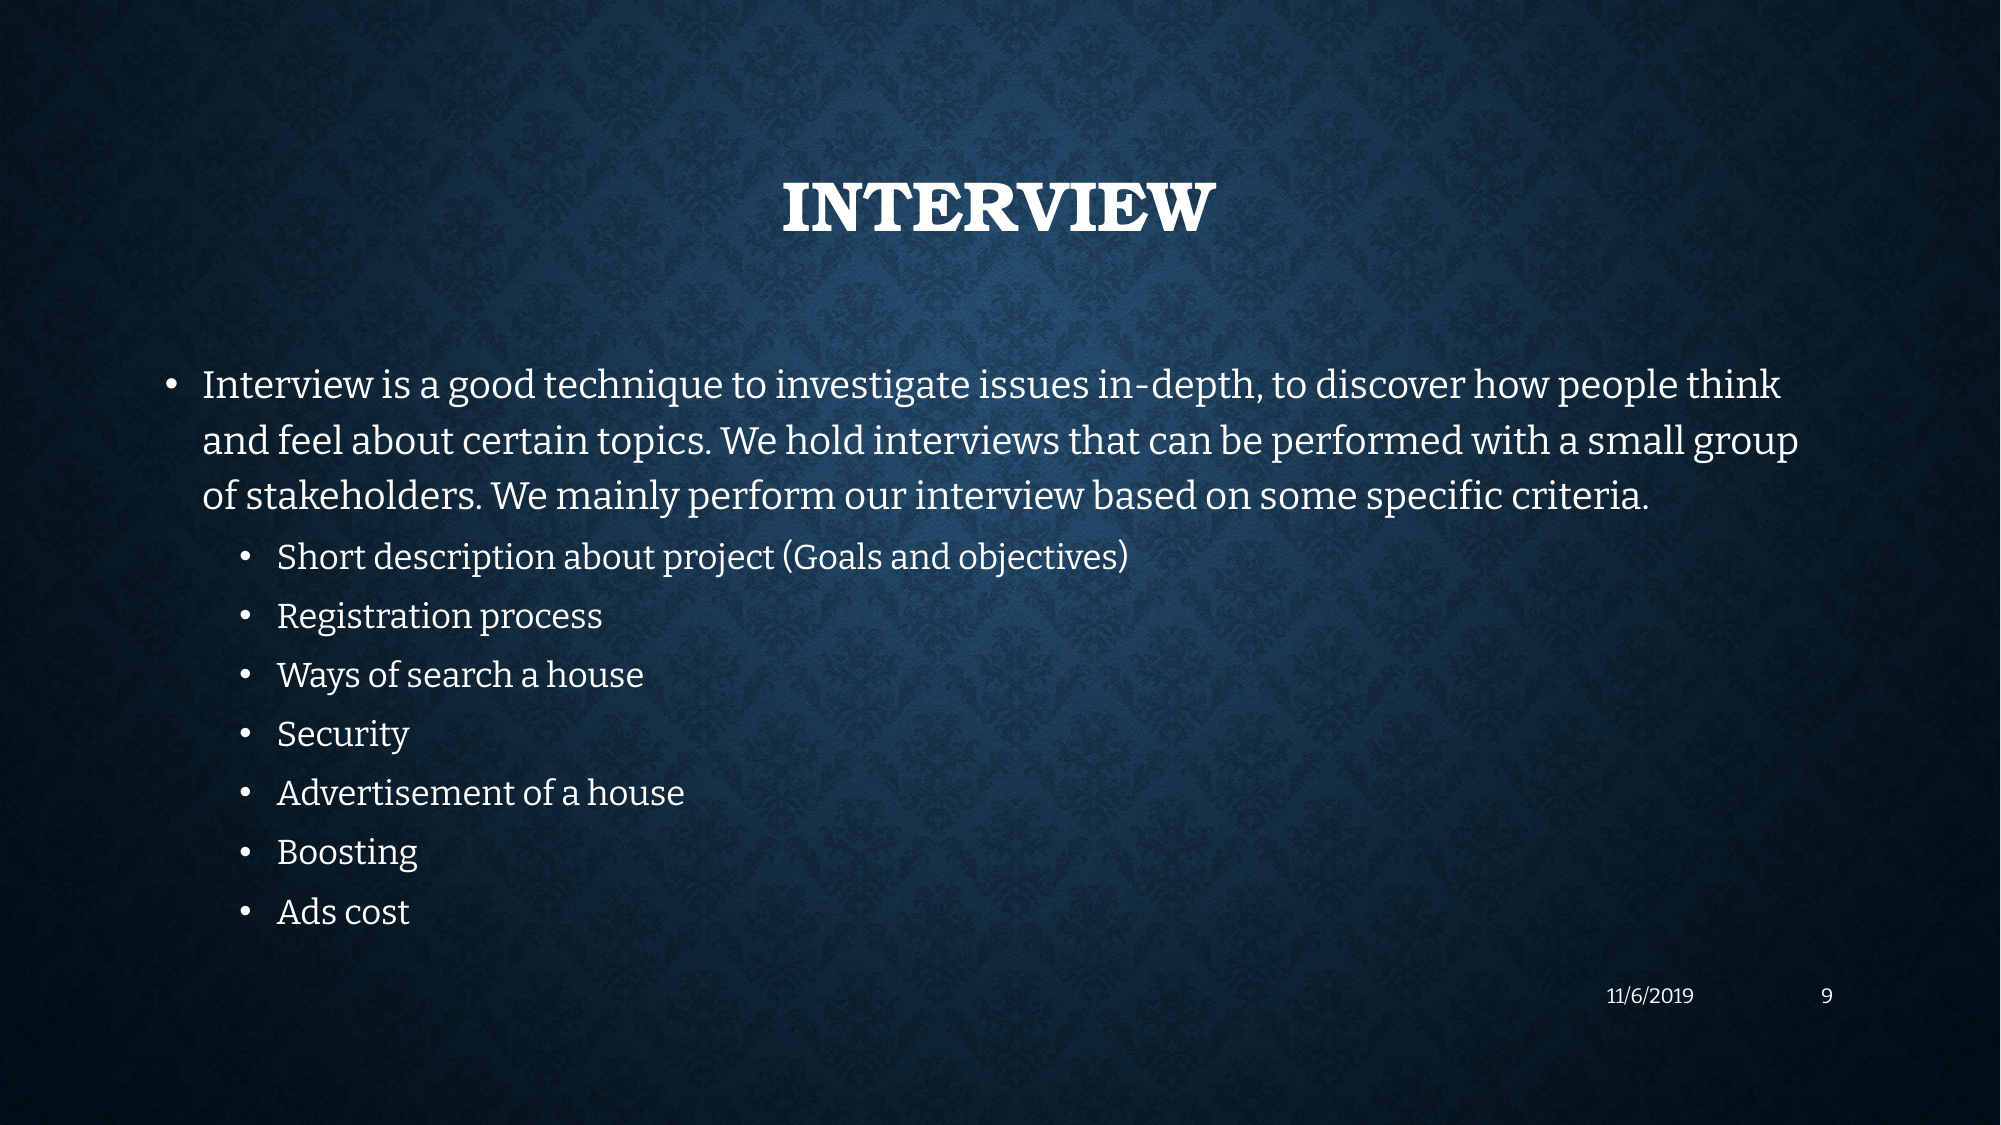

# Interview
Interview is a good technique to investigate issues in-depth, to discover how people think and feel about certain topics. We hold interviews that can be performed with a small group of stakeholders. We mainly perform our interview based on some specific criteria.
Short description about project (Goals and objectives)
Registration process
Ways of search a house
Security
Advertisement of a house
Boosting
Ads cost

11/6/2019
9